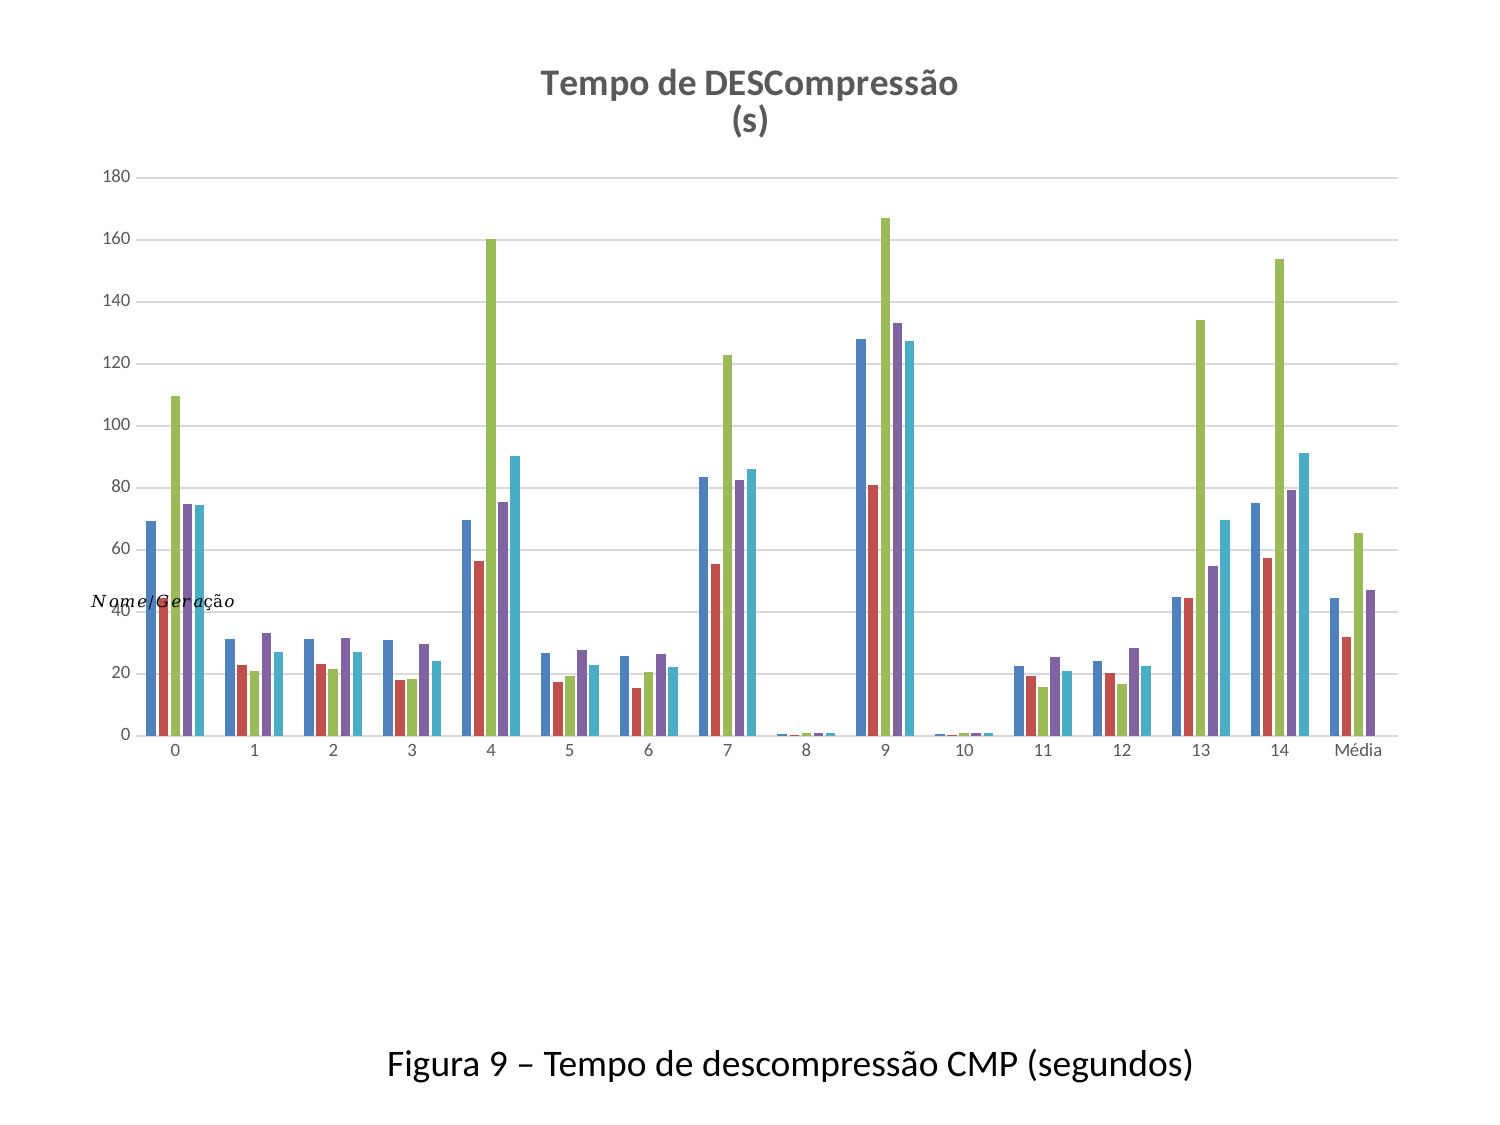

[unsupported chart]

Figura 9 – Tempo de descompressão CMP (segundos)